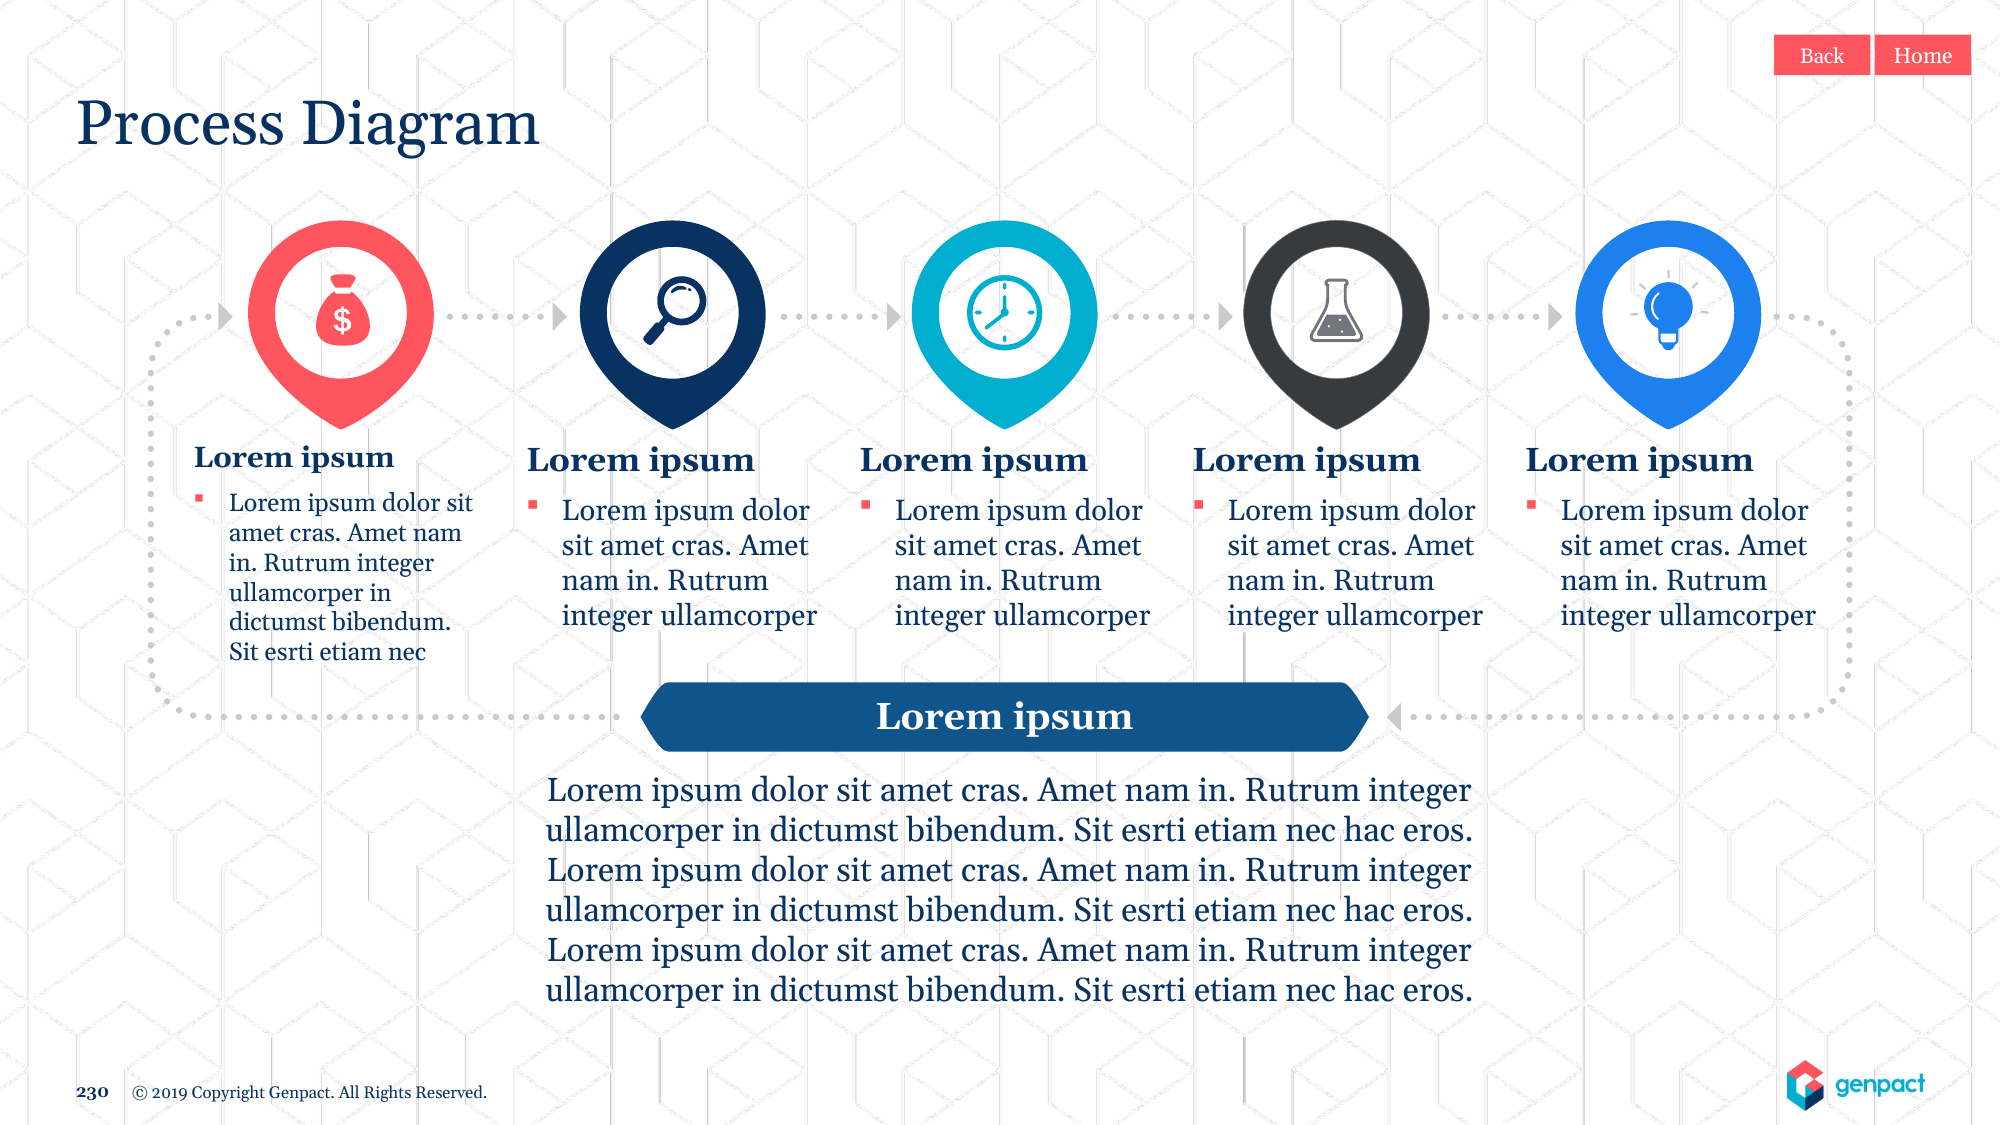

Back
Home
# Process Diagram

Lorem ipsum
Lorem ipsum dolor sit amet cras. Amet nam in. Rutrum integer ullamcorper in dictumst bibendum. Sit esrti etiam nec
Lorem ipsum
Lorem ipsum dolor sit amet cras. Amet nam in. Rutrum integer ullamcorper
Lorem ipsum
Lorem ipsum dolor sit amet cras. Amet nam in. Rutrum integer ullamcorper
Lorem ipsum
Lorem ipsum dolor sit amet cras. Amet nam in. Rutrum integer ullamcorper
Lorem ipsum
Lorem ipsum dolor sit amet cras. Amet nam in. Rutrum integer ullamcorper

Lorem ipsum

Lorem ipsum dolor sit amet cras. Amet nam in. Rutrum integer ullamcorper in dictumst bibendum. Sit esrti etiam nec hac eros.
Lorem ipsum dolor sit amet cras. Amet nam in. Rutrum integer ullamcorper in dictumst bibendum. Sit esrti etiam nec hac eros.
Lorem ipsum dolor sit amet cras. Amet nam in. Rutrum integer ullamcorper in dictumst bibendum. Sit esrti etiam nec hac eros.